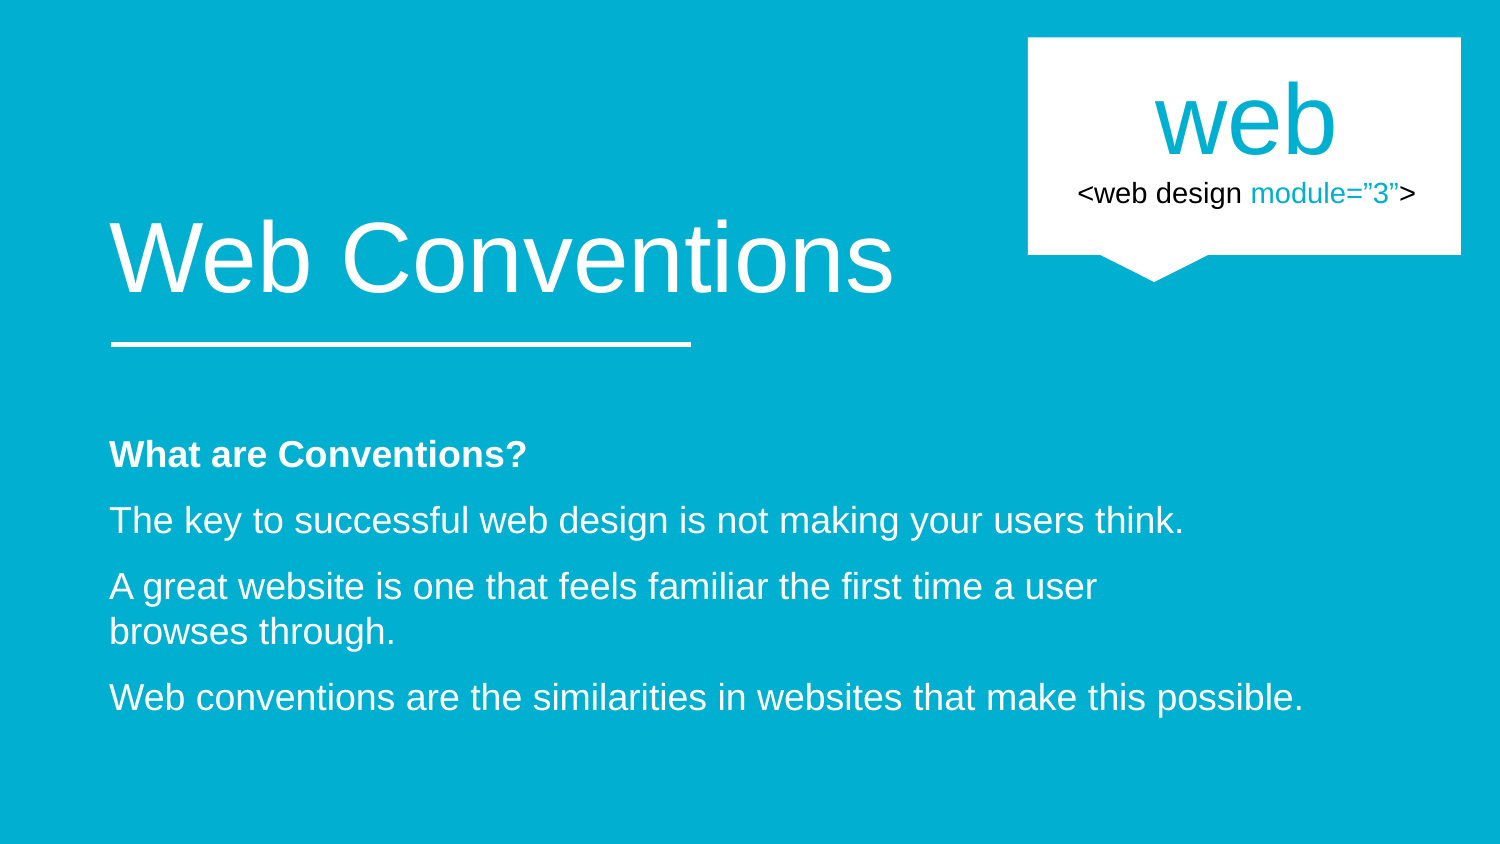

web
<web design module=”3”>
Web Conventions
What are Conventions?
The key to successful web design is not making your users think.
A great website is one that feels familiar the first time a user
browses through.
Web conventions are the similarities in websites that make this possible.